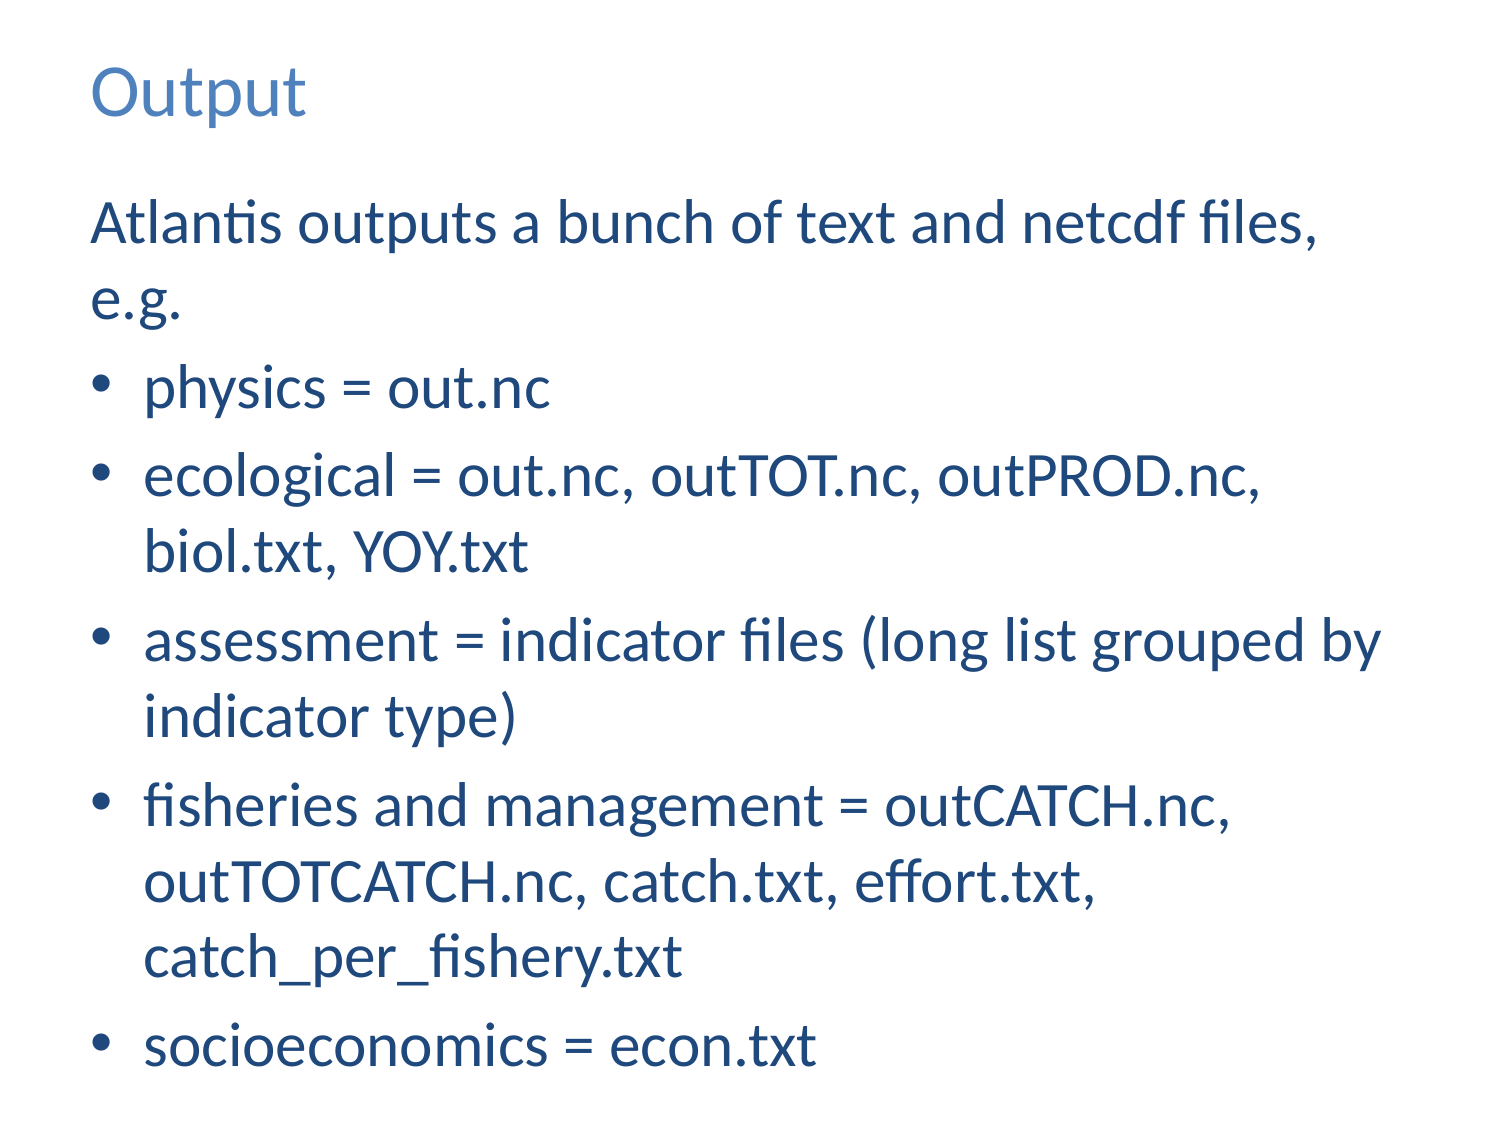

# Output
Atlantis outputs a bunch of text and netcdf files, e.g.
physics = out.nc
ecological = out.nc, outTOT.nc, outPROD.nc, biol.txt, YOY.txt
assessment = indicator files (long list grouped by indicator type)
fisheries and management = outCATCH.nc, outTOTCATCH.nc, catch.txt, effort.txt, catch_per_fishery.txt
socioeconomics = econ.txt